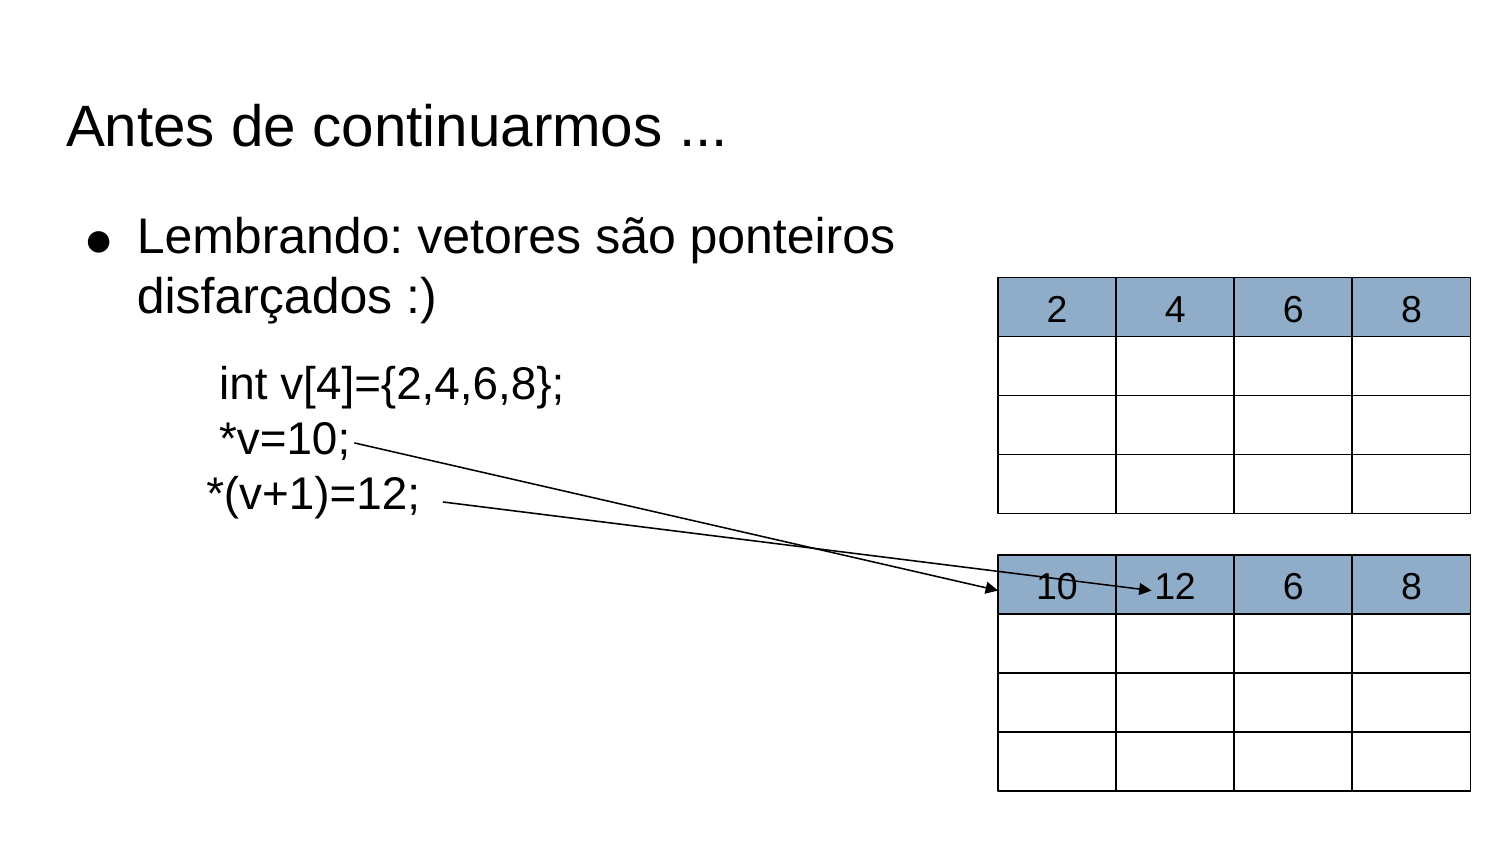

Antes de continuarmos ...
Lembrando: vetores são ponteiros disfarçados :)
            int v[4]={2,4,6,8};
            *v=10;
           *(v+1)=12;
2
4
6
8

10
12
6
8